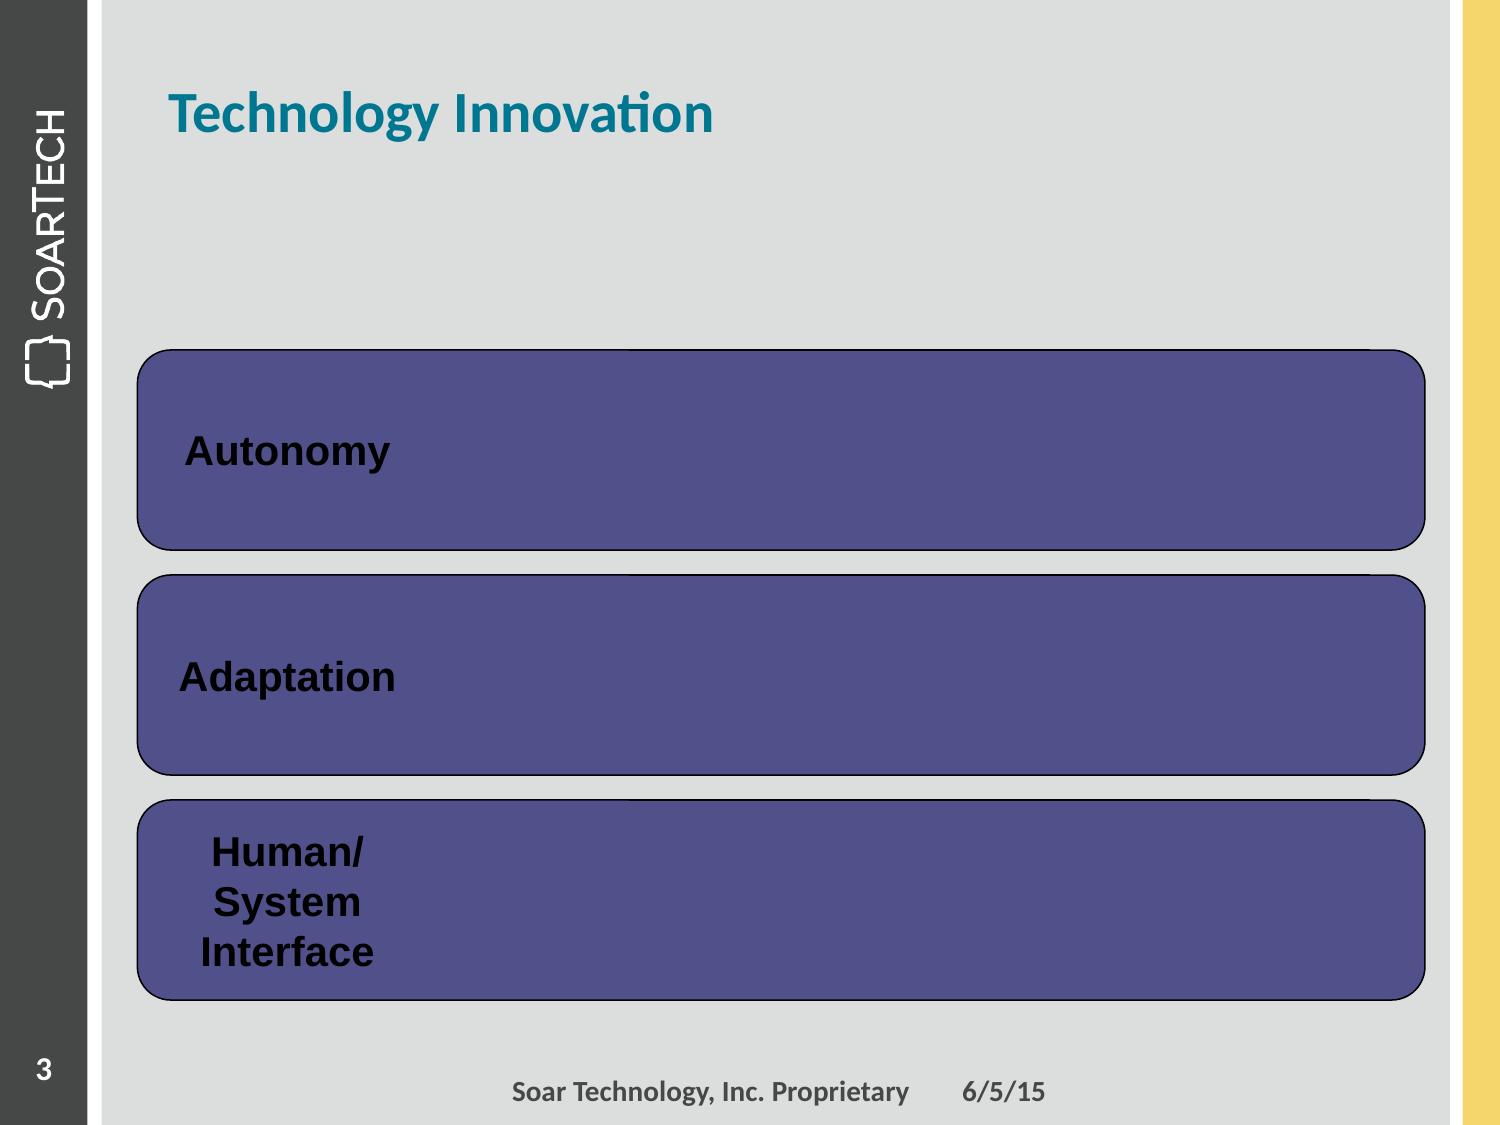

# Technology Innovation

Autonomy

Adaptation

Human/System
Interface
3
Soar Technology, Inc. Proprietary 	6/5/15